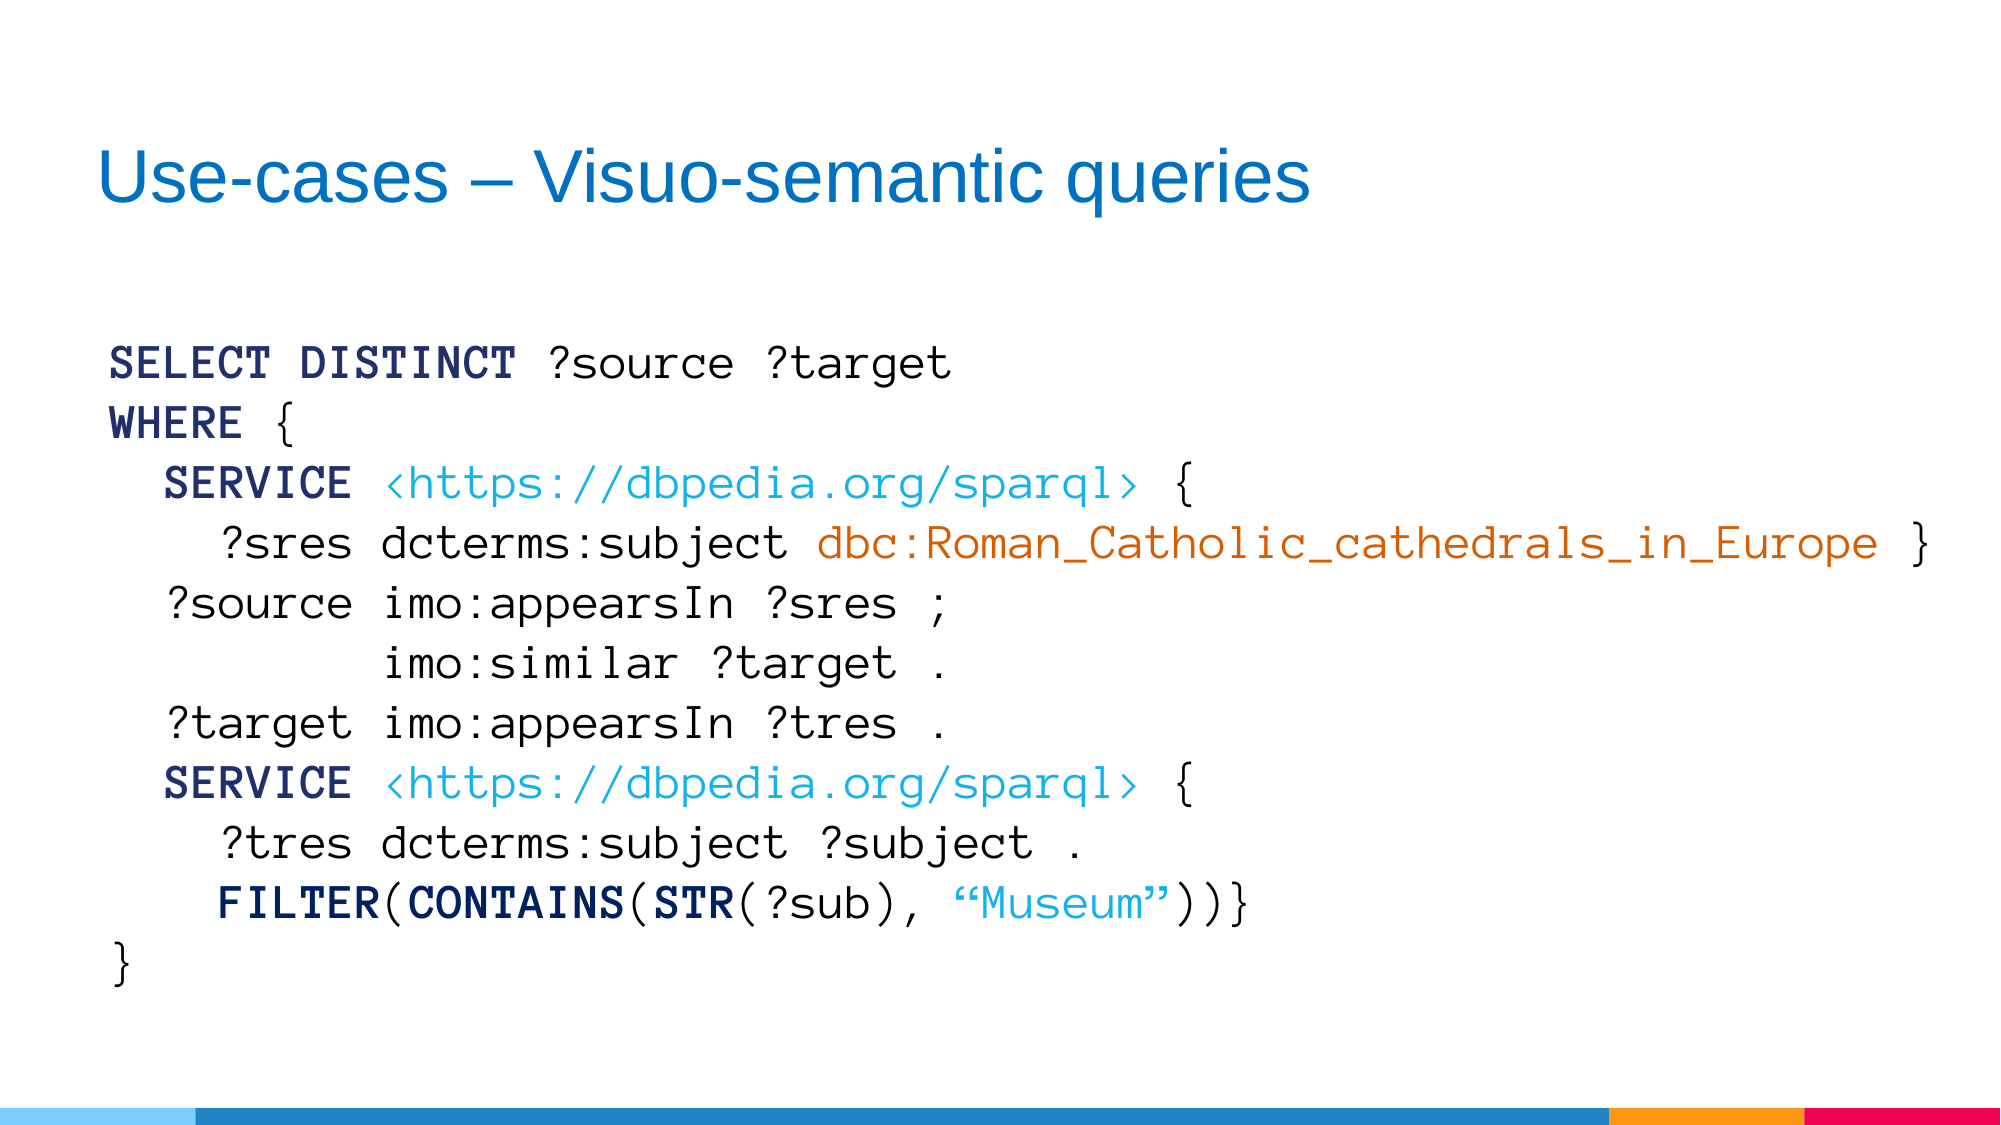

# Use-cases – Visuo-semantic queries
SELECT DISTINCT ?source ?target
WHERE {
  SERVICE <https://dbpedia.org/sparql> {
    ?sres dcterms:subject dbc:Roman_Catholic_cathedrals_in_Europe }
  ?source imo:appearsIn ?sres ;
          imo:similar ?target .
  ?target imo:appearsIn ?tres .
  SERVICE <https://dbpedia.org/sparql> {
    ?tres dcterms:subject ?subject .
    FILTER(CONTAINS(STR(?sub), “Museum”))}
}